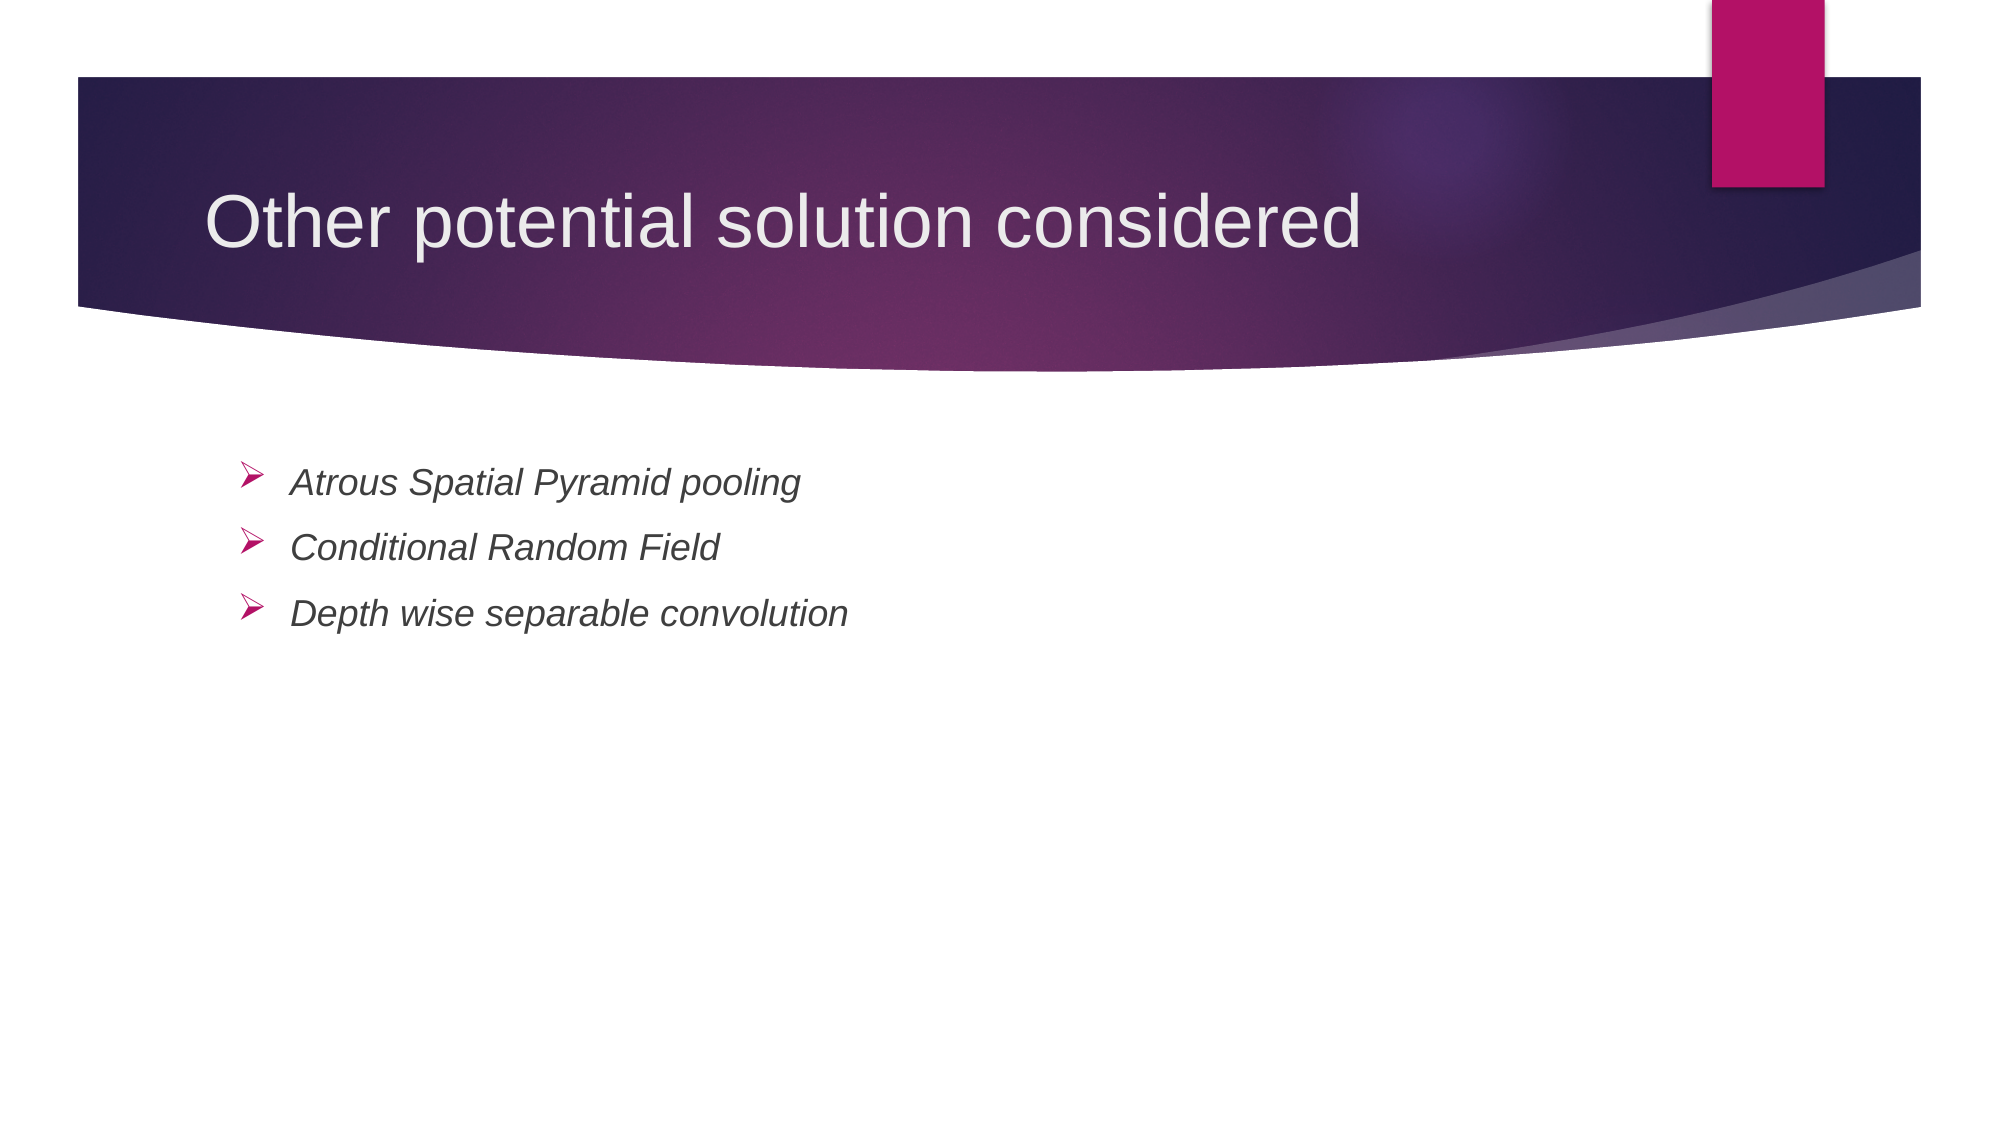

# Other potential solution considered
Atrous Spatial Pyramid pooling
Conditional Random Field
Depth wise separable convolution